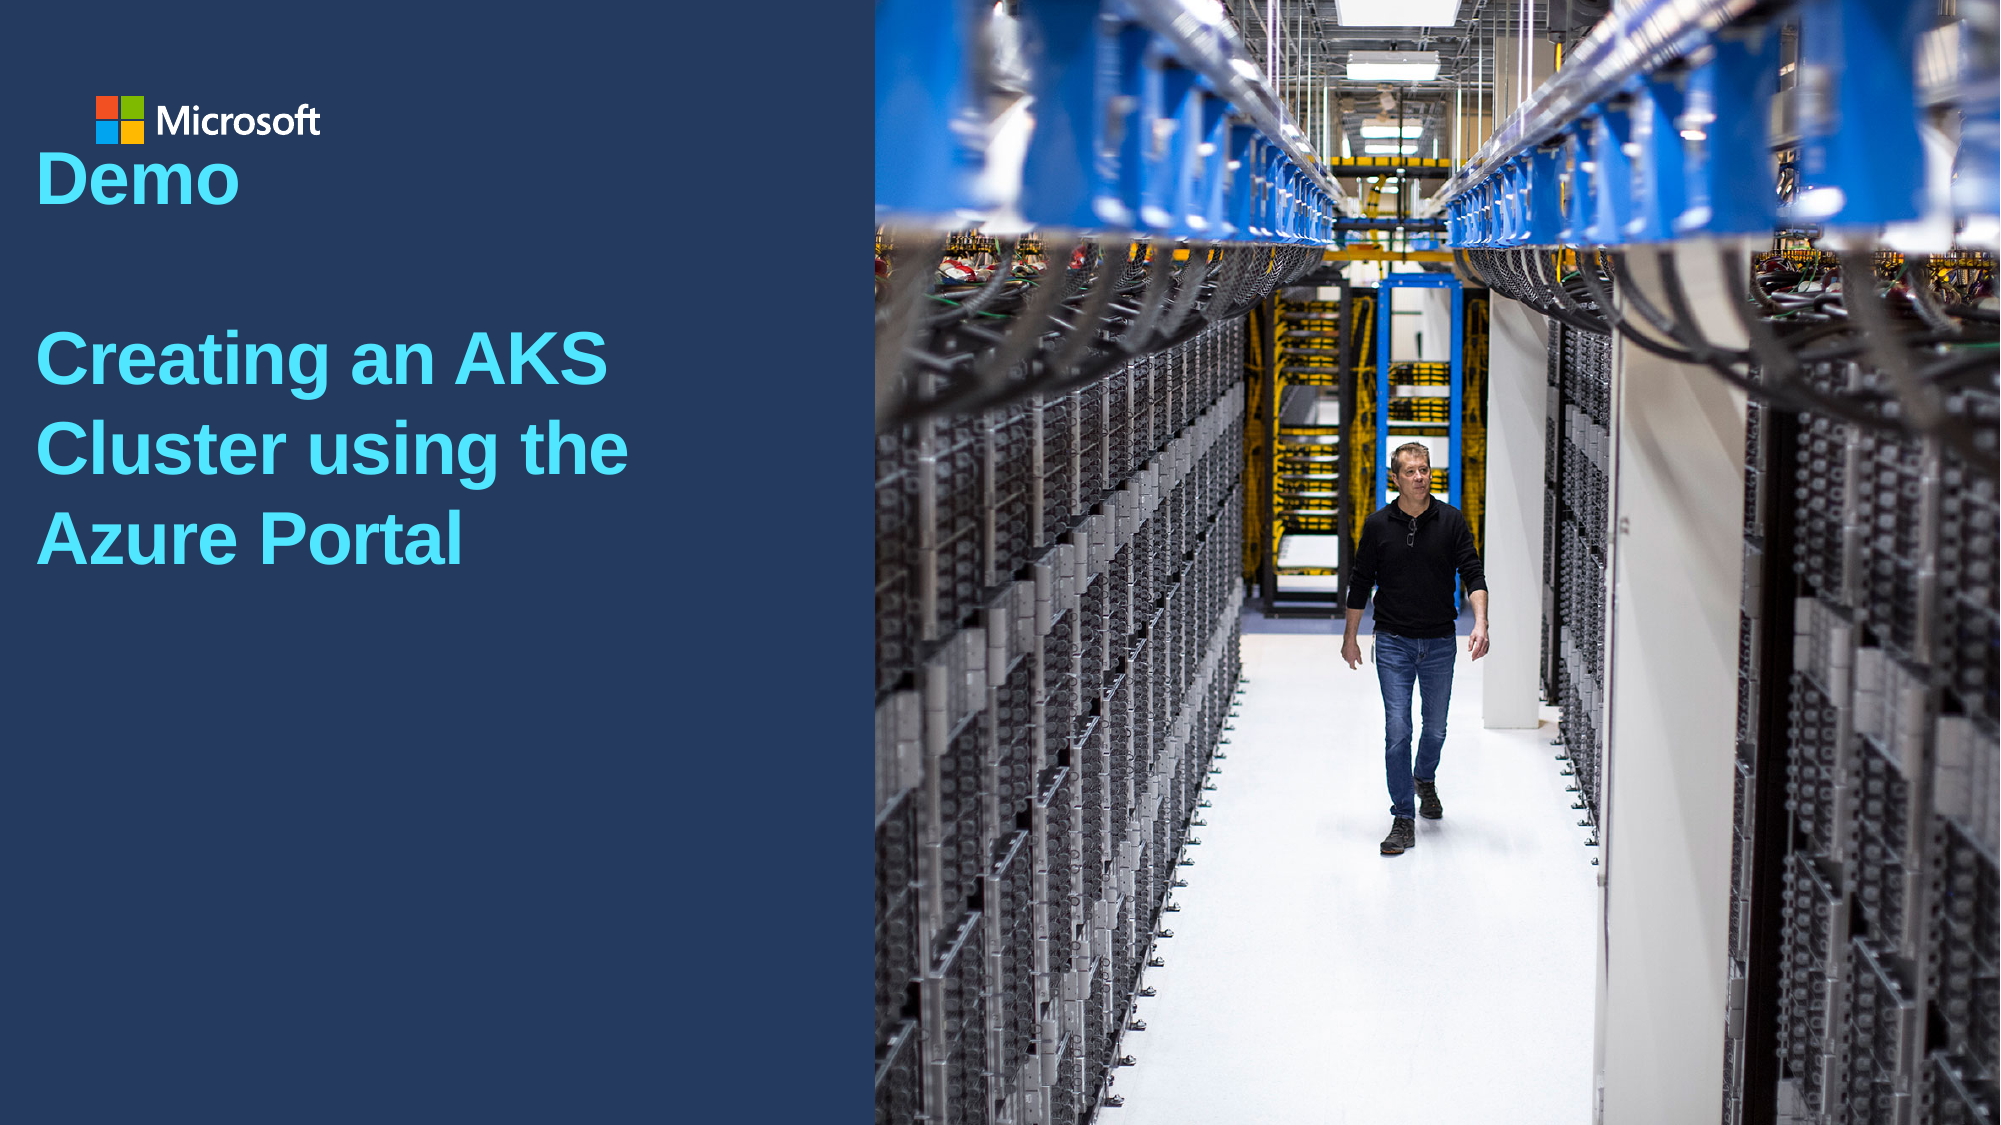

# Demo Creating an AKS Cluster using the Azure Portal